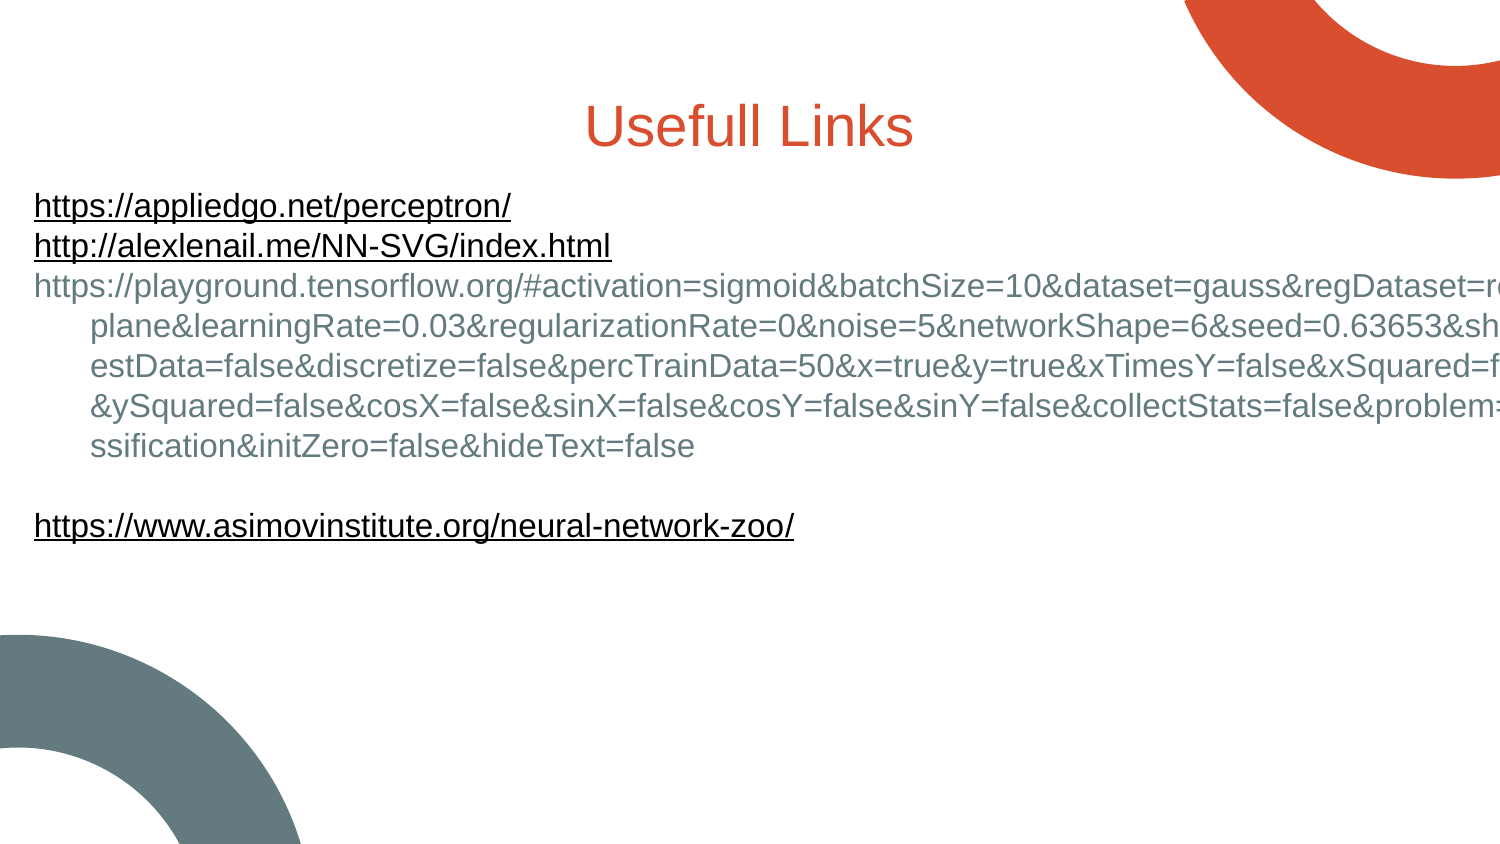

# Usefull Links
https://appliedgo.net/perceptron/
http://alexlenail.me/NN-SVG/index.html
https://playground.tensorflow.org/#activation=sigmoid&batchSize=10&dataset=gauss&regDataset=reg-plane&learningRate=0.03&regularizationRate=0&noise=5&networkShape=6&seed=0.63653&showTestData=false&discretize=false&percTrainData=50&x=true&y=true&xTimesY=false&xSquared=false&ySquared=false&cosX=false&sinX=false&cosY=false&sinY=false&collectStats=false&problem=classification&initZero=false&hideText=false

https://www.asimovinstitute.org/neural-network-zoo/